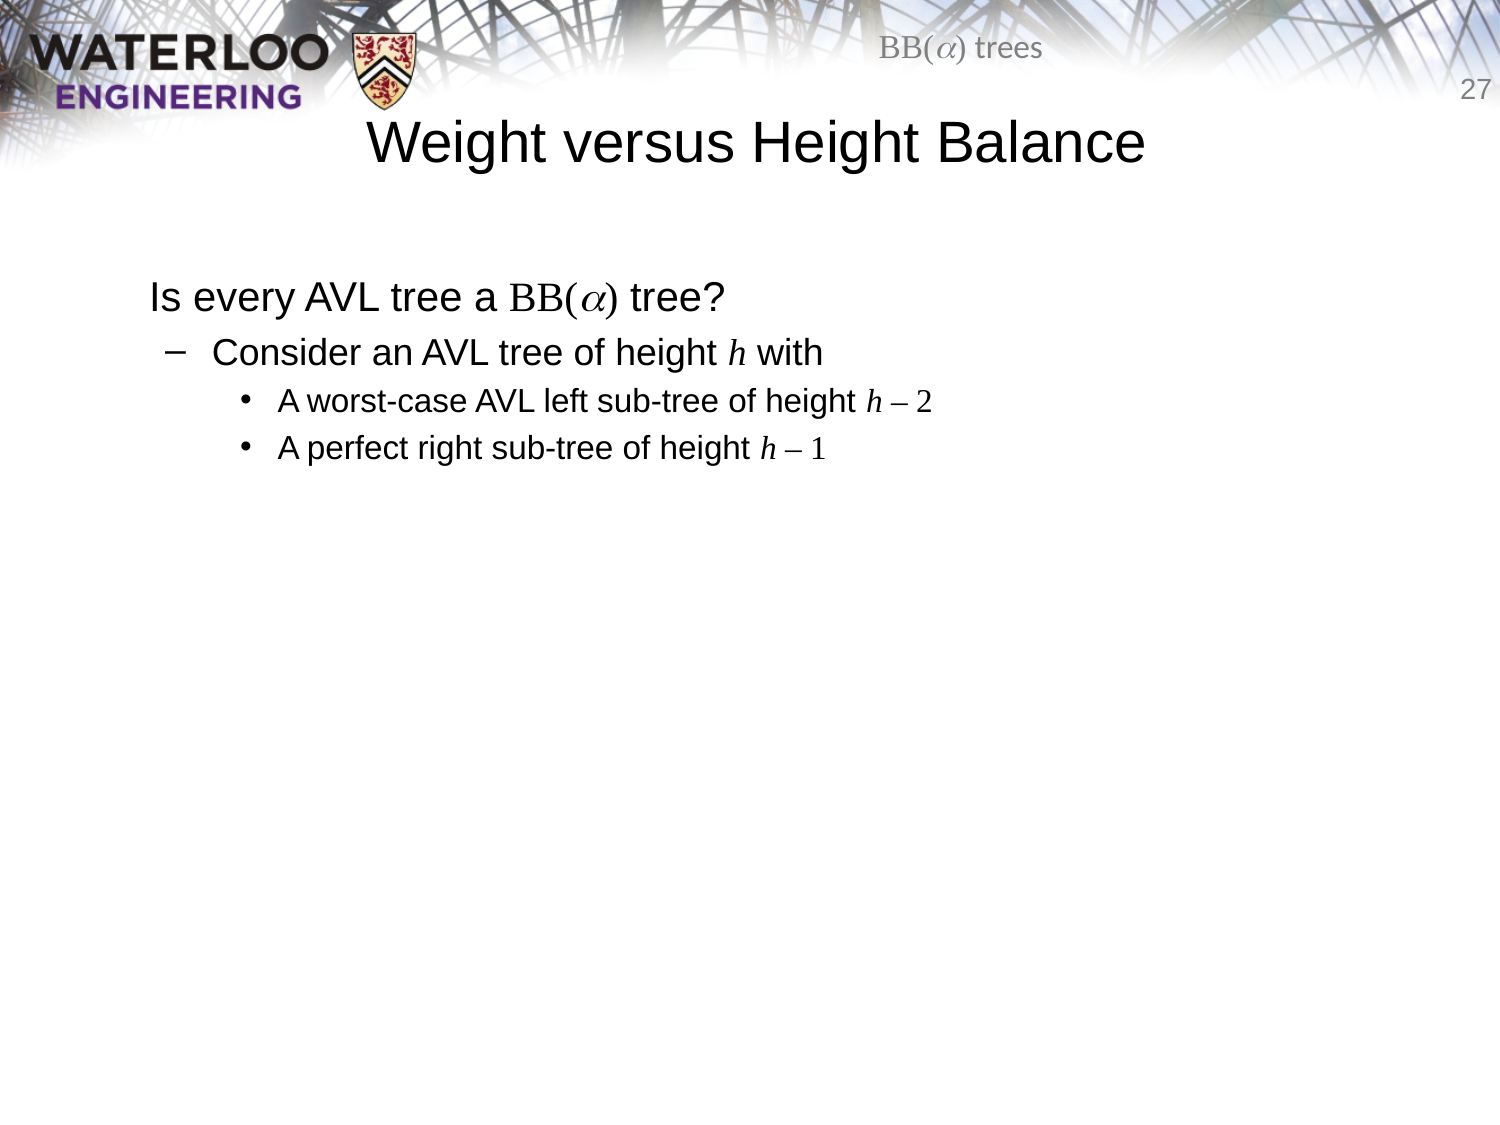

# Weight versus Height Balance
	Is every AVL tree a BB(α) tree?
Consider an AVL tree of height h with
A worst-case AVL left sub-tree of height h – 2
A perfect right sub-tree of height h – 1